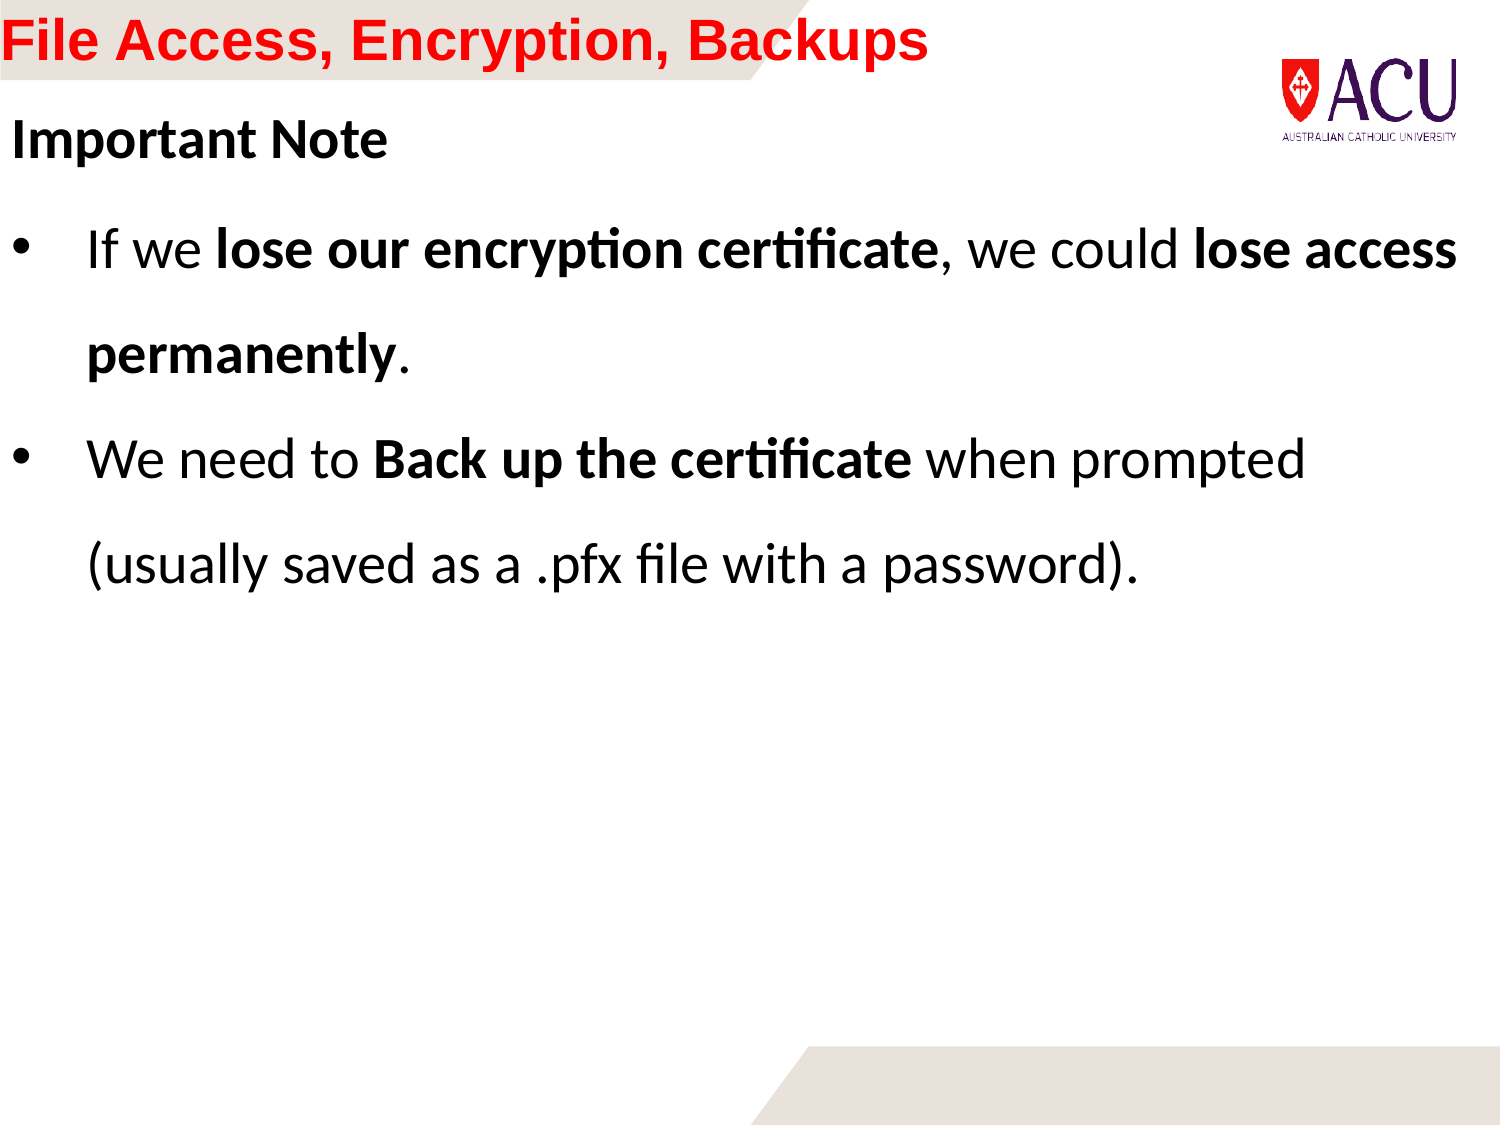

# File Access, Encryption, Backups
Important Note
If we lose our encryption certificate, we could lose access permanently.
We need to Back up the certificate when prompted (usually saved as a .pfx file with a password).